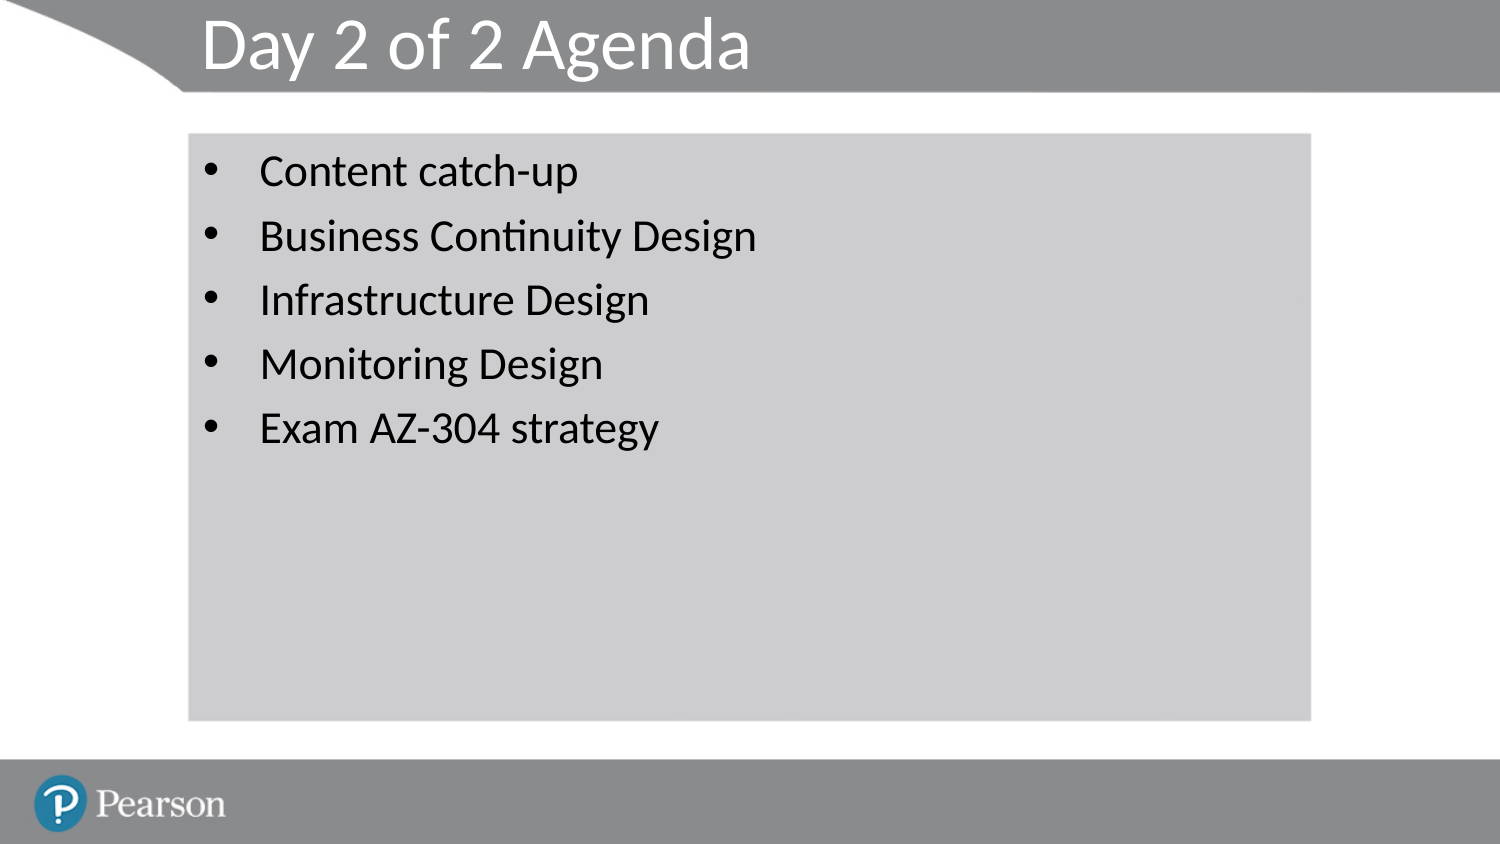

# Day 2 of 2 Agenda
Content catch-up
Business Continuity Design
Infrastructure Design
Monitoring Design
Exam AZ-304 strategy